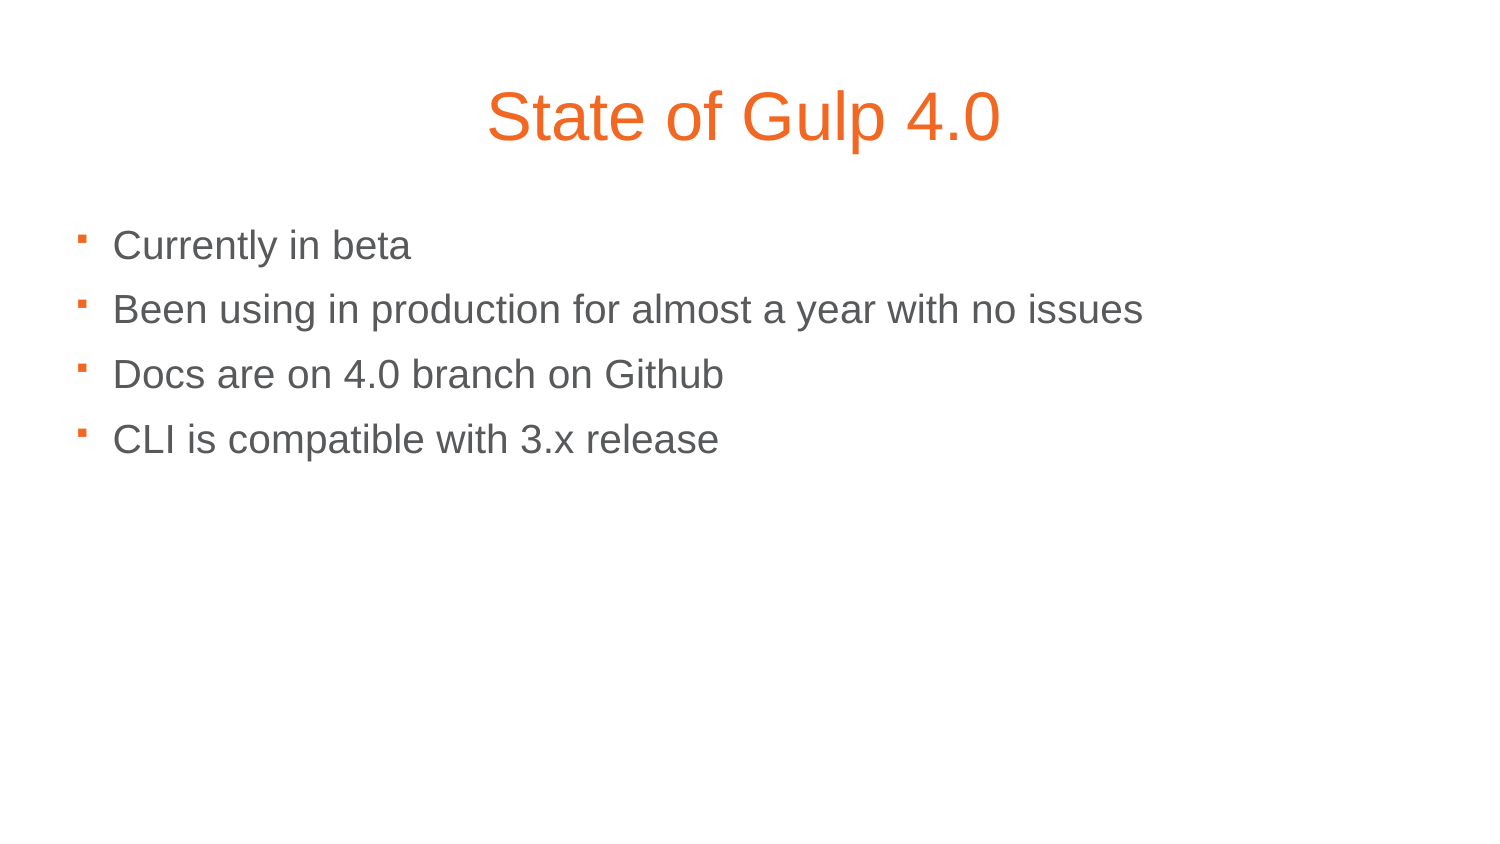

# State of Gulp 4.0
Currently in beta
Been using in production for almost a year with no issues
Docs are on 4.0 branch on Github
CLI is compatible with 3.x release